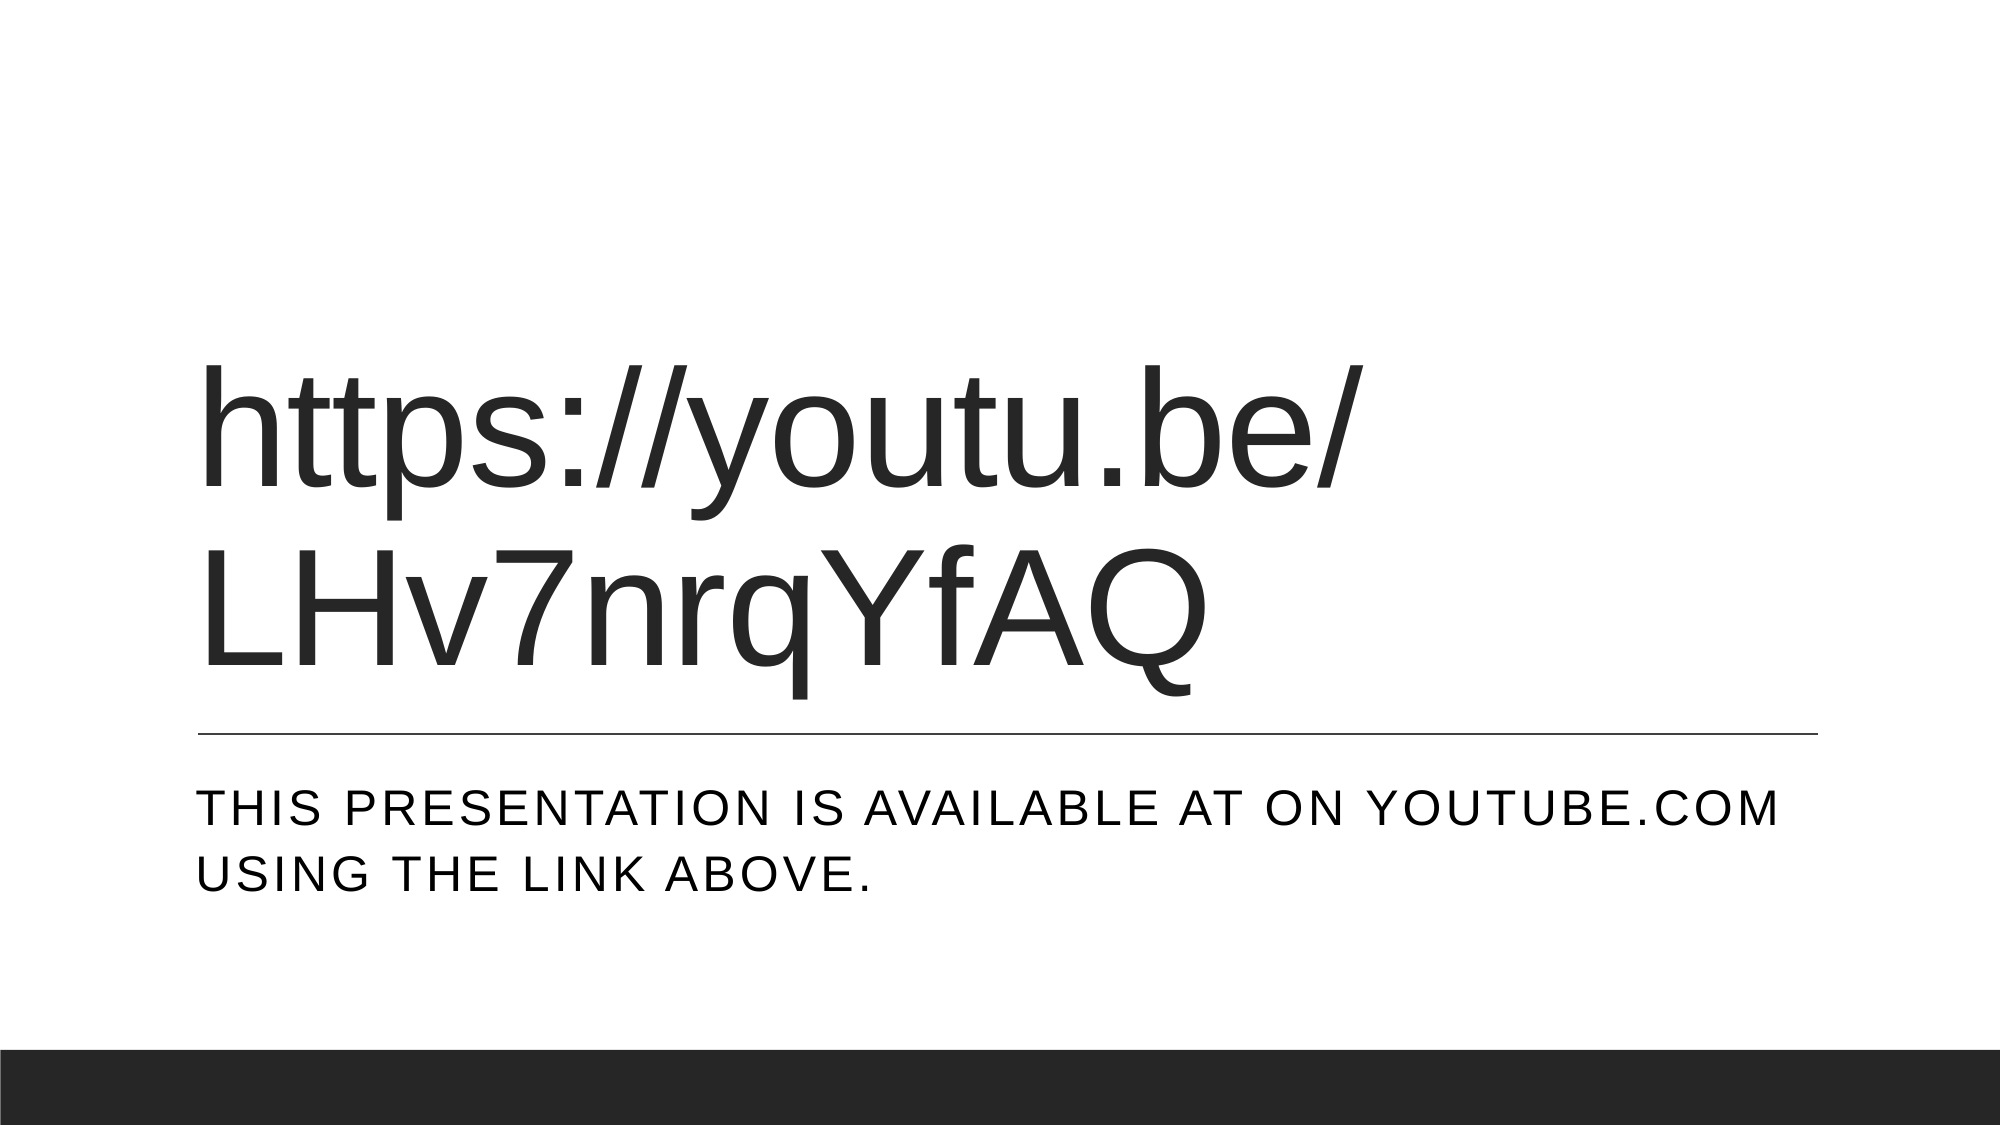

# https://youtu.be/LHv7nrqYfAQ
This presentation is available at on YOUTUBE.COM using the link above.